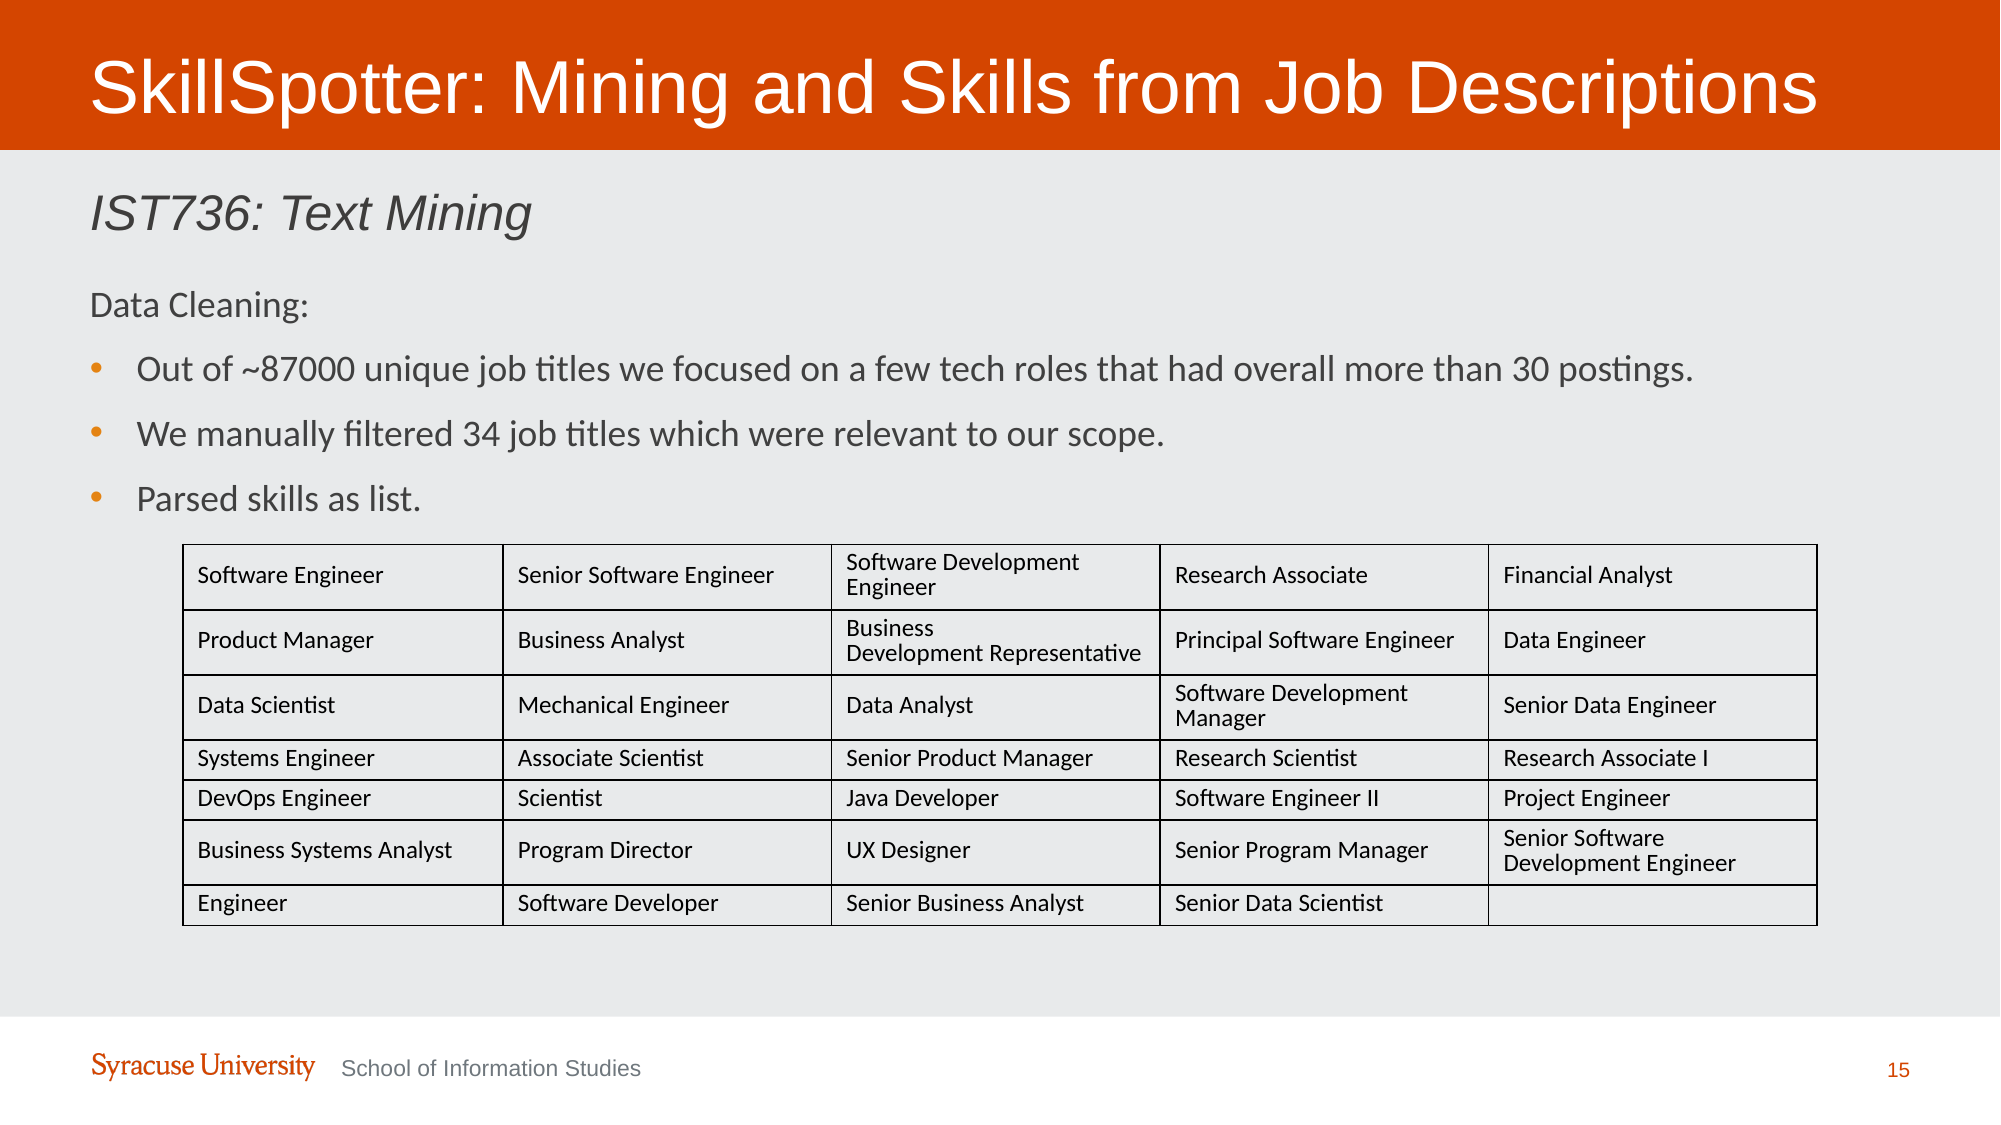

# SkillSpotter: Mining and Skills from Job Descriptions
IST736: Text Mining

Data Cleaning:  ​
Out of ~87000 unique job titles we focused on a few tech roles that had overall more than 30 postings.​
We manually filtered 34 job titles which were relevant to our scope.​
Parsed skills as list.​
| Software Engineer​ | Senior Software Engineer​ | Software Development Engineer​ | Research Associate​ | Financial Analyst​ |
| --- | --- | --- | --- | --- |
| Product Manager​ | Business Analyst​ | Business Development Representative​ | Principal Software Engineer​ | Data Engineer​ |
| Data Scientist​ | Mechanical Engineer​ | Data Analyst​ | Software Development Manager​ | Senior Data Engineer​ |
| Systems Engineer​ | Associate Scientist​ | Senior Product Manager​ | Research Scientist​ | Research Associate I​ |
| DevOps Engineer​ | Scientist​ | Java Developer​ | Software Engineer II​ | Project Engineer​ |
| Business Systems Analyst​ | Program Director​ | UX Designer​ | Senior Program Manager​ | Senior Software Development Engineer​ |
| Engineer​ | Software Developer​ | Senior Business Analyst​ | Senior Data Scientist​ | ​ |
15
School of Information Studies